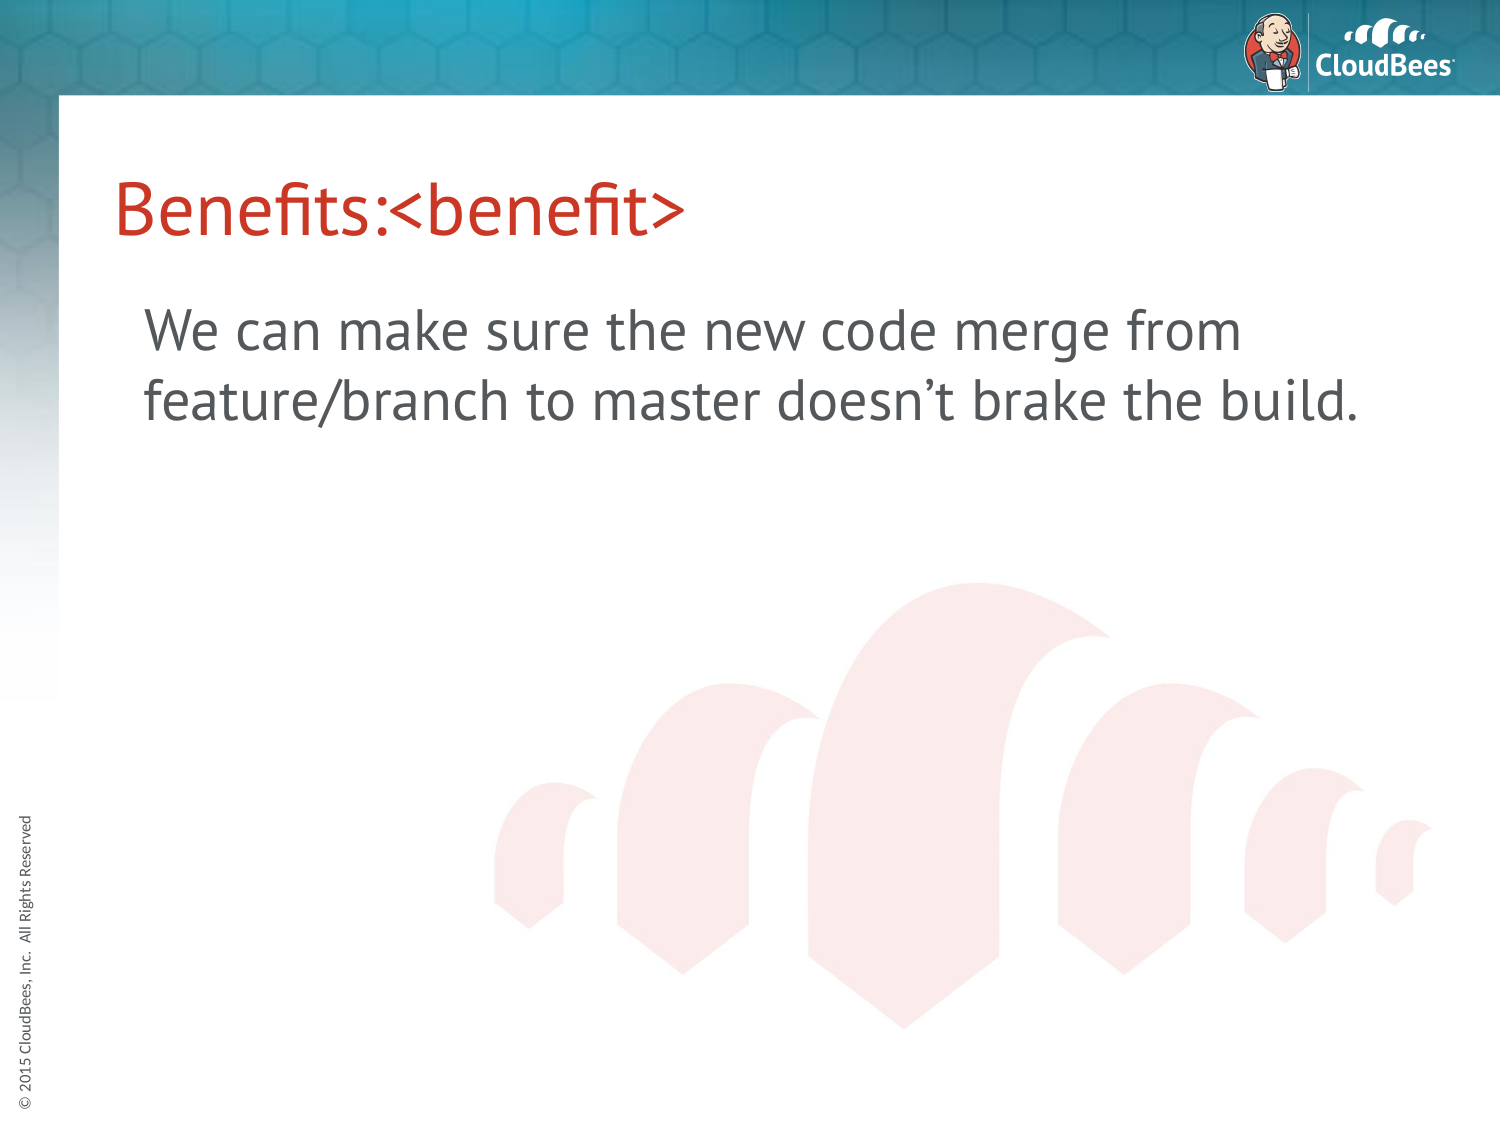

# Benefits:<benefit>
  We can make sure the new code merge from feature/branch to master doesn’t brake the build.